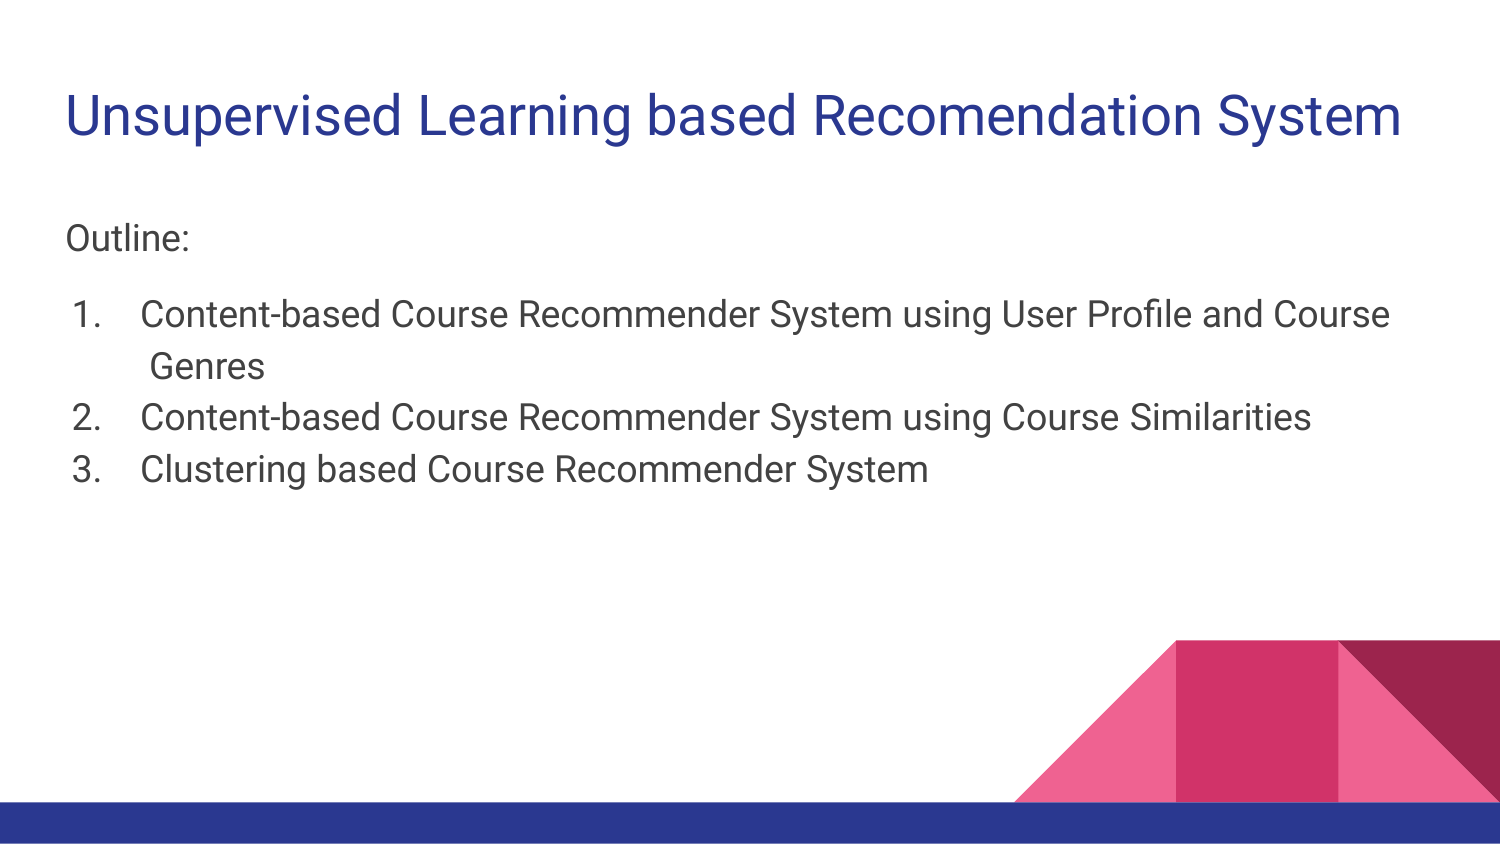

# Unsupervised Learning based Recomendation System
Outline:
Content-based Course Recommender System using User Proﬁle and Course  Genres
Content-based Course Recommender System using Course Similarities
Clustering based Course Recommender System